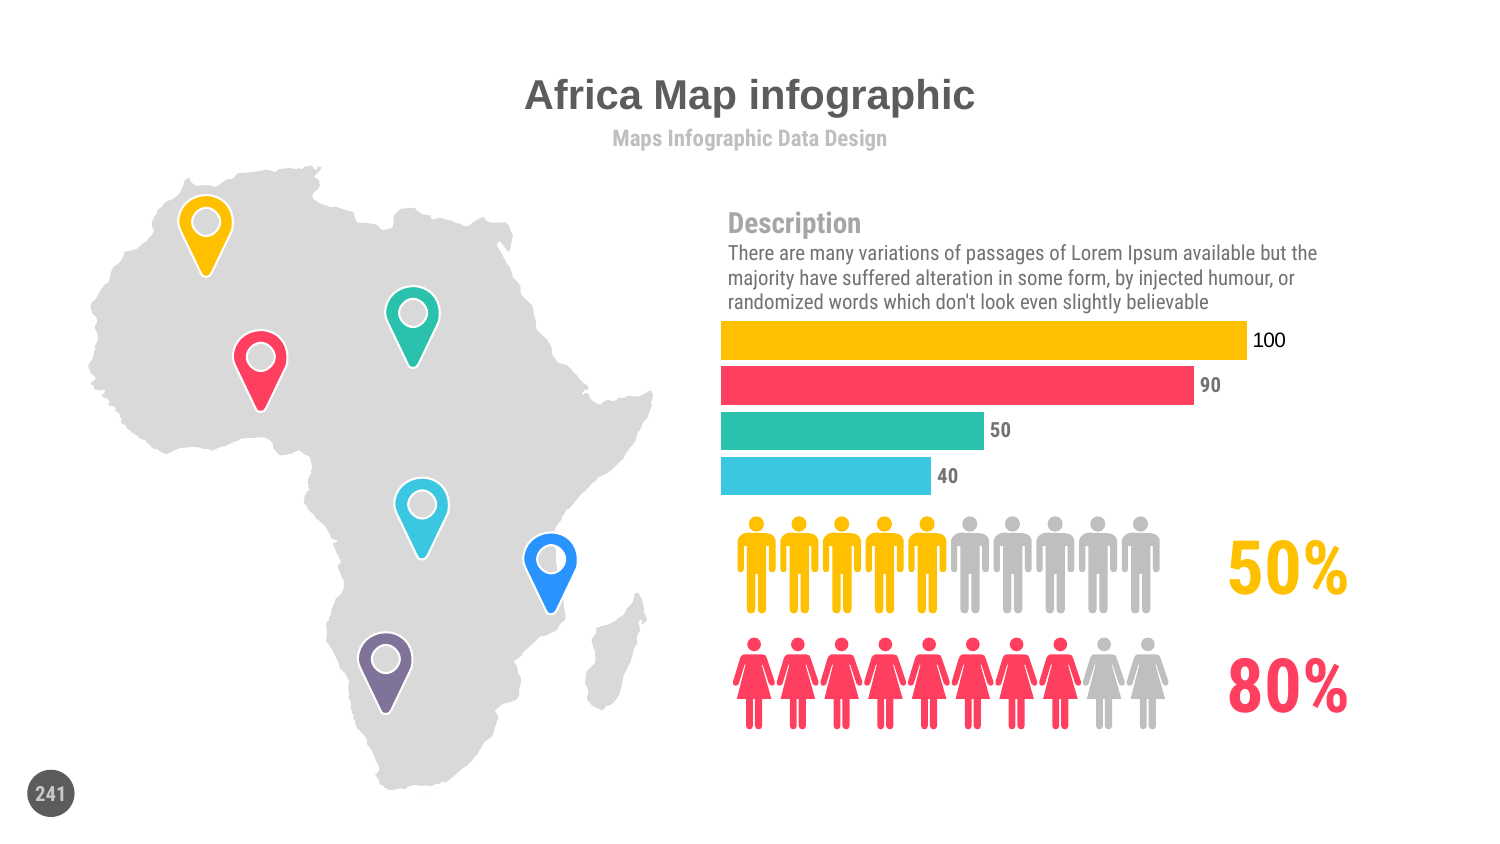

# Africa Map infographic
Maps Infographic Data Design

Description
There are many variations of passages of Lorem Ipsum available but the majority have suffered alteration in some form, by injected humour, or randomized words which don't look even slightly believable

### Chart

| Category | Series 1 | Series 2 | Series 3 | Series 32 |
|---|---|---|---|---|
| PROJECT 1 | 100.0 | 90.0 | 50.0 | 40.0 |

50%

80%
241